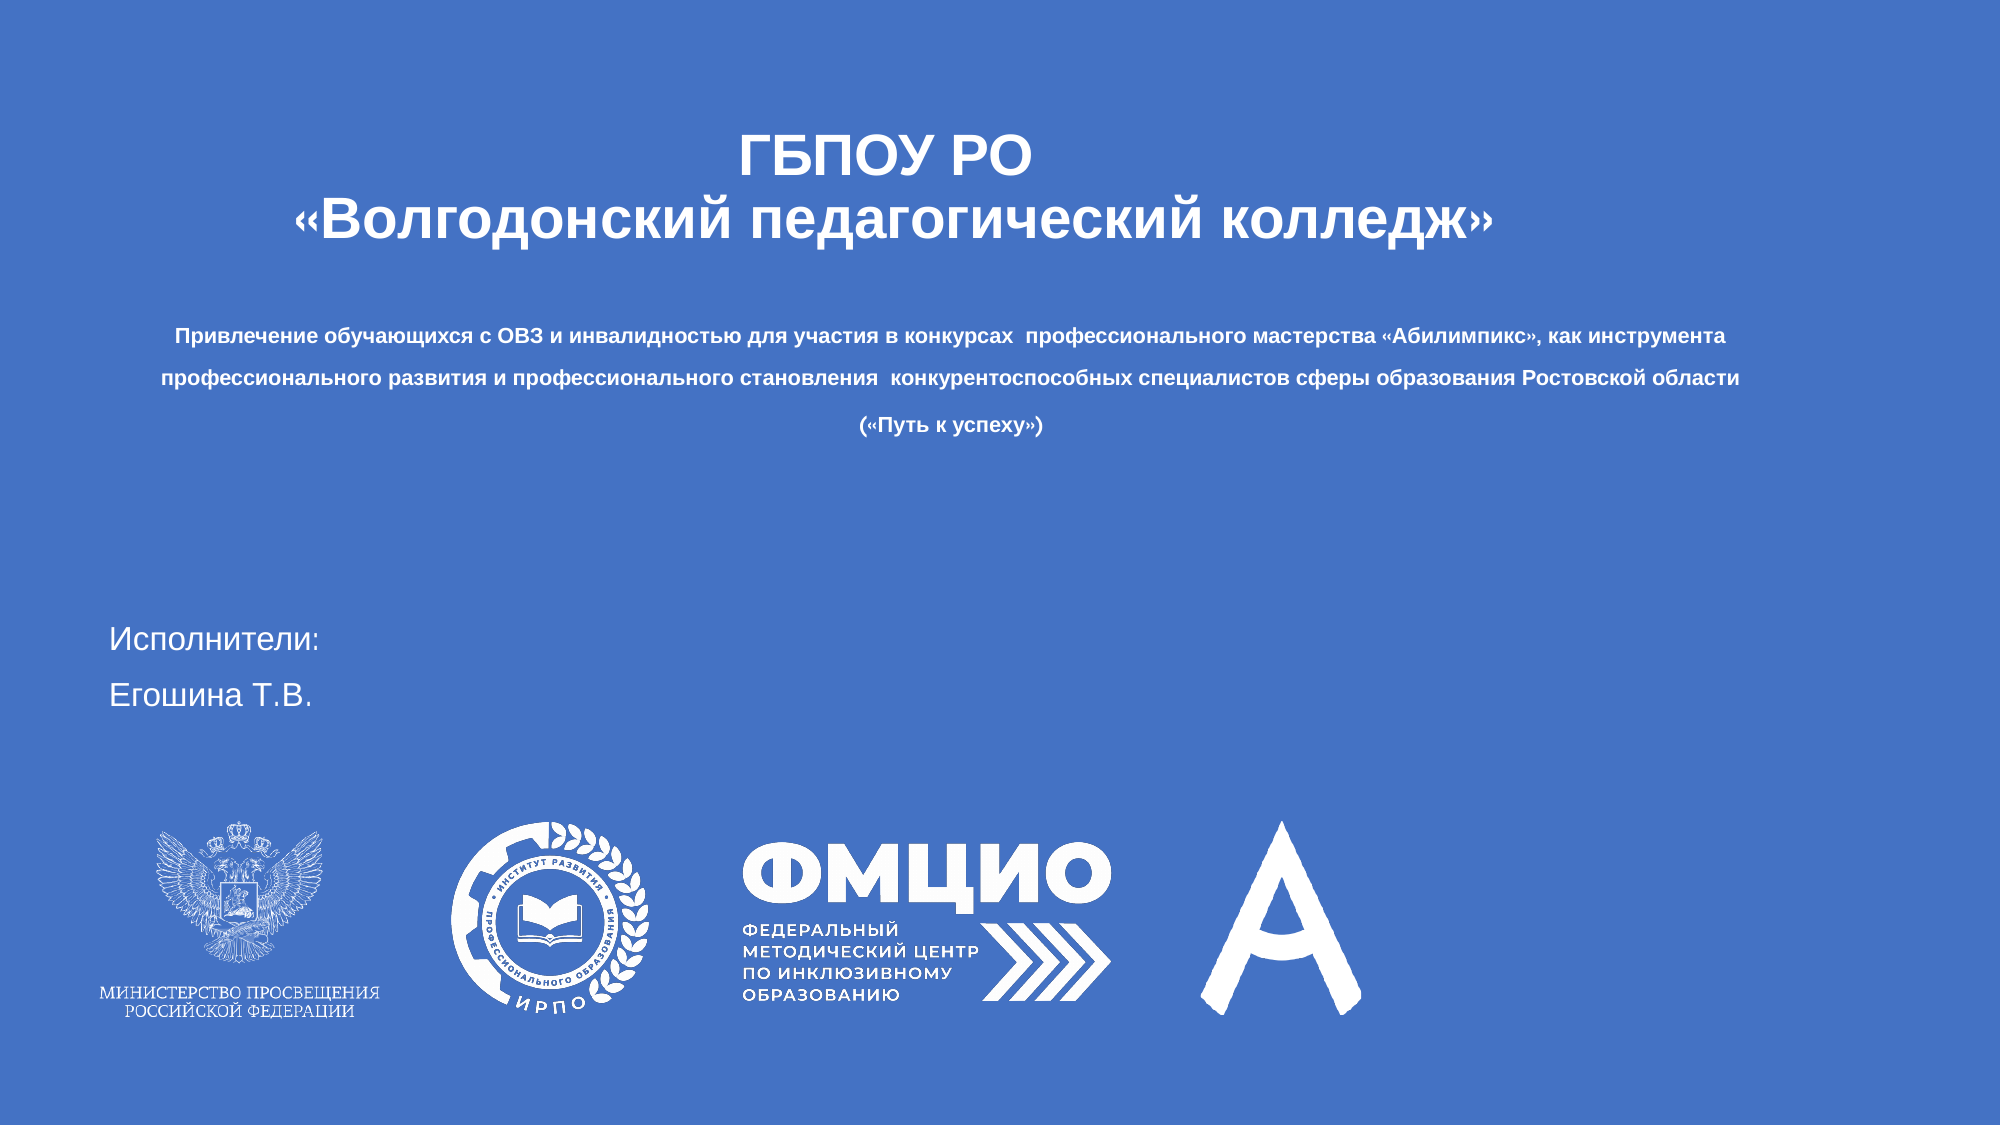

# ГБПОУ РО «Волгодонский педагогический колледж»
Привлечение обучающихся с ОВЗ и инвалидностью для участия в конкурсах  профессионального мастерства «Абилимпикс», как инструмента профессионального развития и профессионального становления  конкурентоспособных специалистов сферы образования Ростовской области
(«Путь к успеху»)

Исполнители:
Егошина Т.В.